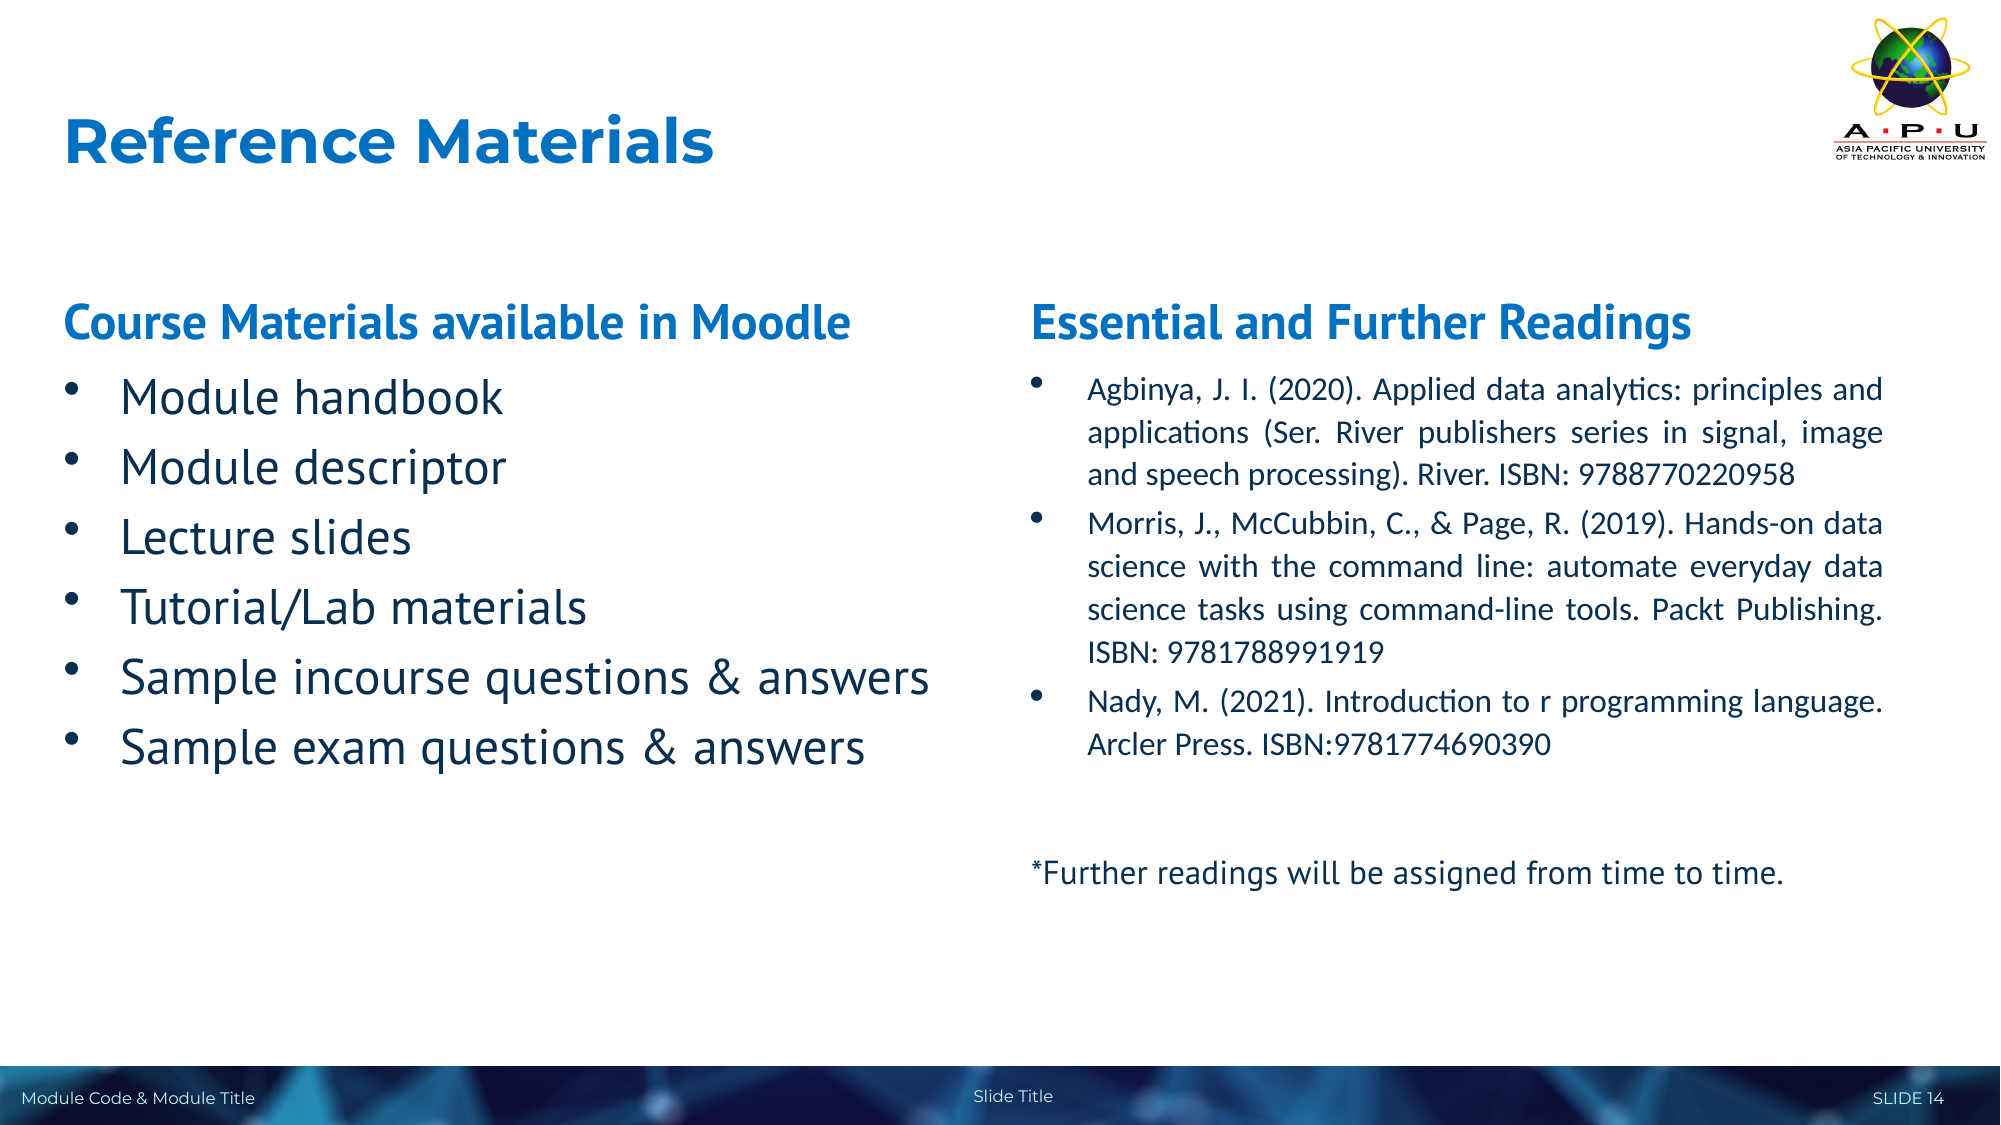

# Reference Materials
Course Materials available in Moodle
Essential and Further Readings
Module handbook
Module descriptor
Lecture slides
Tutorial/Lab materials
Sample incourse questions & answers
Sample exam questions & answers
Agbinya, J. I. (2020). Applied data analytics: principles and applications (Ser. River publishers series in signal, image and speech processing). River. ISBN: 9788770220958
Morris, J., McCubbin, C., & Page, R. (2019). Hands-on data science with the command line: automate everyday data science tasks using command-line tools. Packt Publishing. ISBN: 9781788991919
Nady, M. (2021). Introduction to r programming language. Arcler Press. ISBN:9781774690390

*Further readings will be assigned from time to time.